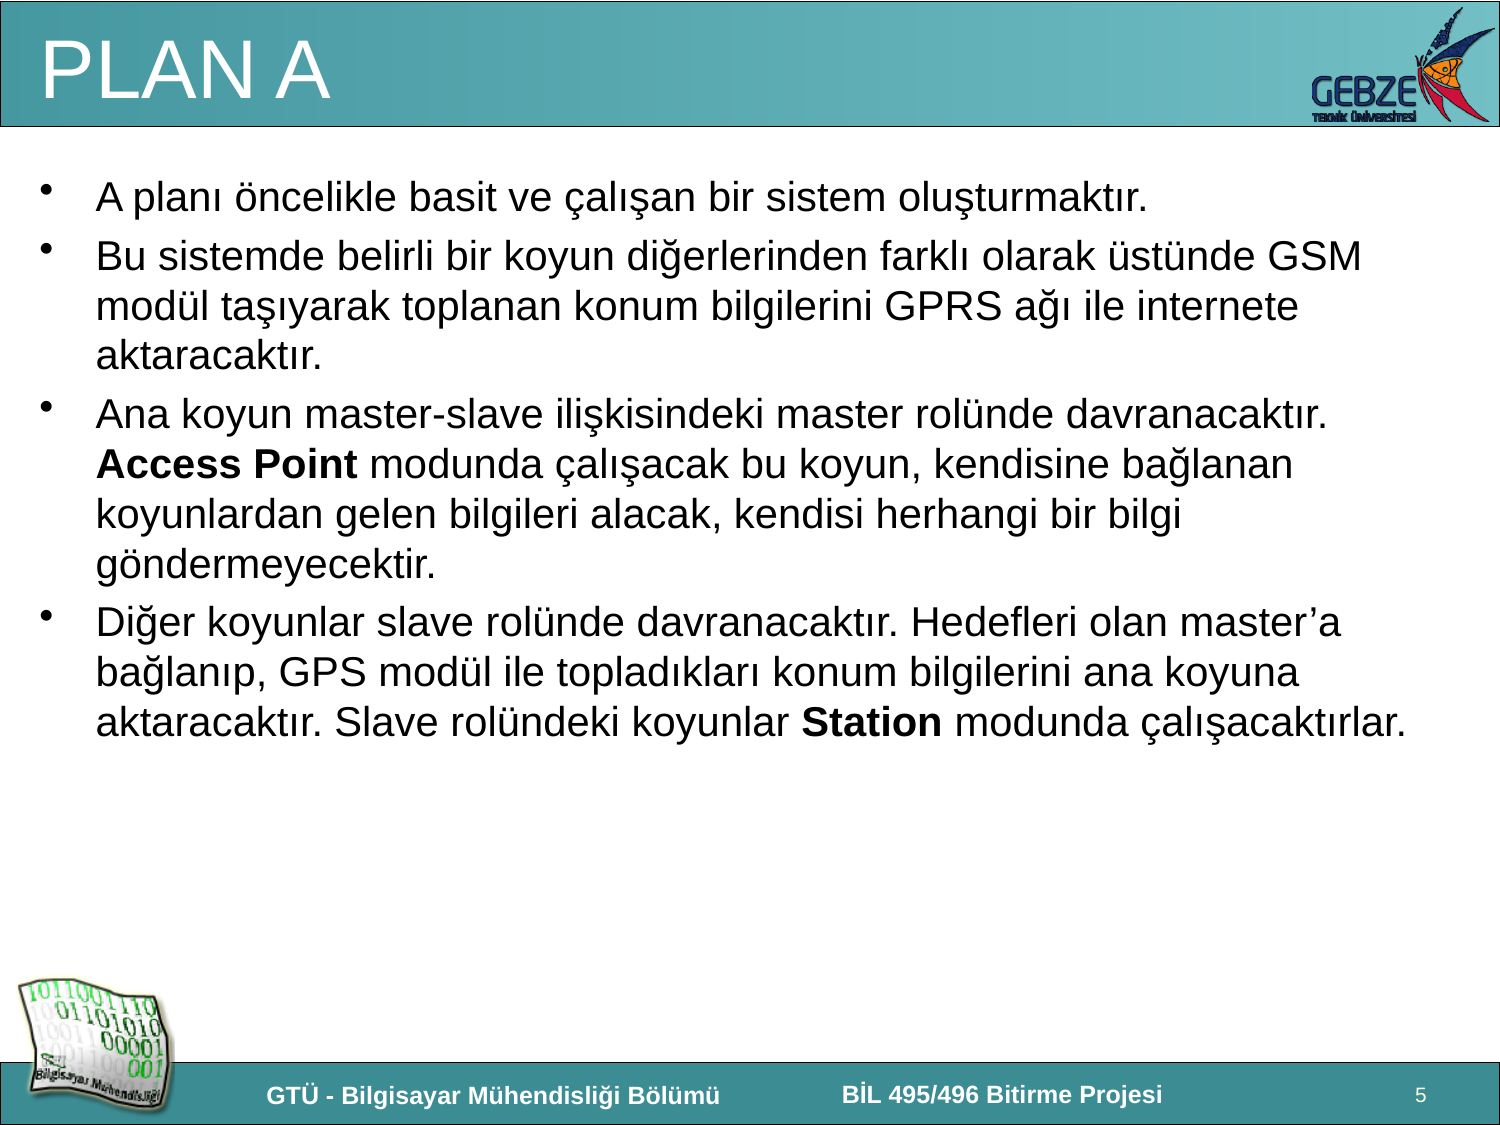

# PLAN A
A planı öncelikle basit ve çalışan bir sistem oluşturmaktır.
Bu sistemde belirli bir koyun diğerlerinden farklı olarak üstünde GSM modül taşıyarak toplanan konum bilgilerini GPRS ağı ile internete aktaracaktır.
Ana koyun master-slave ilişkisindeki master rolünde davranacaktır. Access Point modunda çalışacak bu koyun, kendisine bağlanan koyunlardan gelen bilgileri alacak, kendisi herhangi bir bilgi göndermeyecektir.
Diğer koyunlar slave rolünde davranacaktır. Hedefleri olan master’a bağlanıp, GPS modül ile topladıkları konum bilgilerini ana koyuna aktaracaktır. Slave rolündeki koyunlar Station modunda çalışacaktırlar.

5